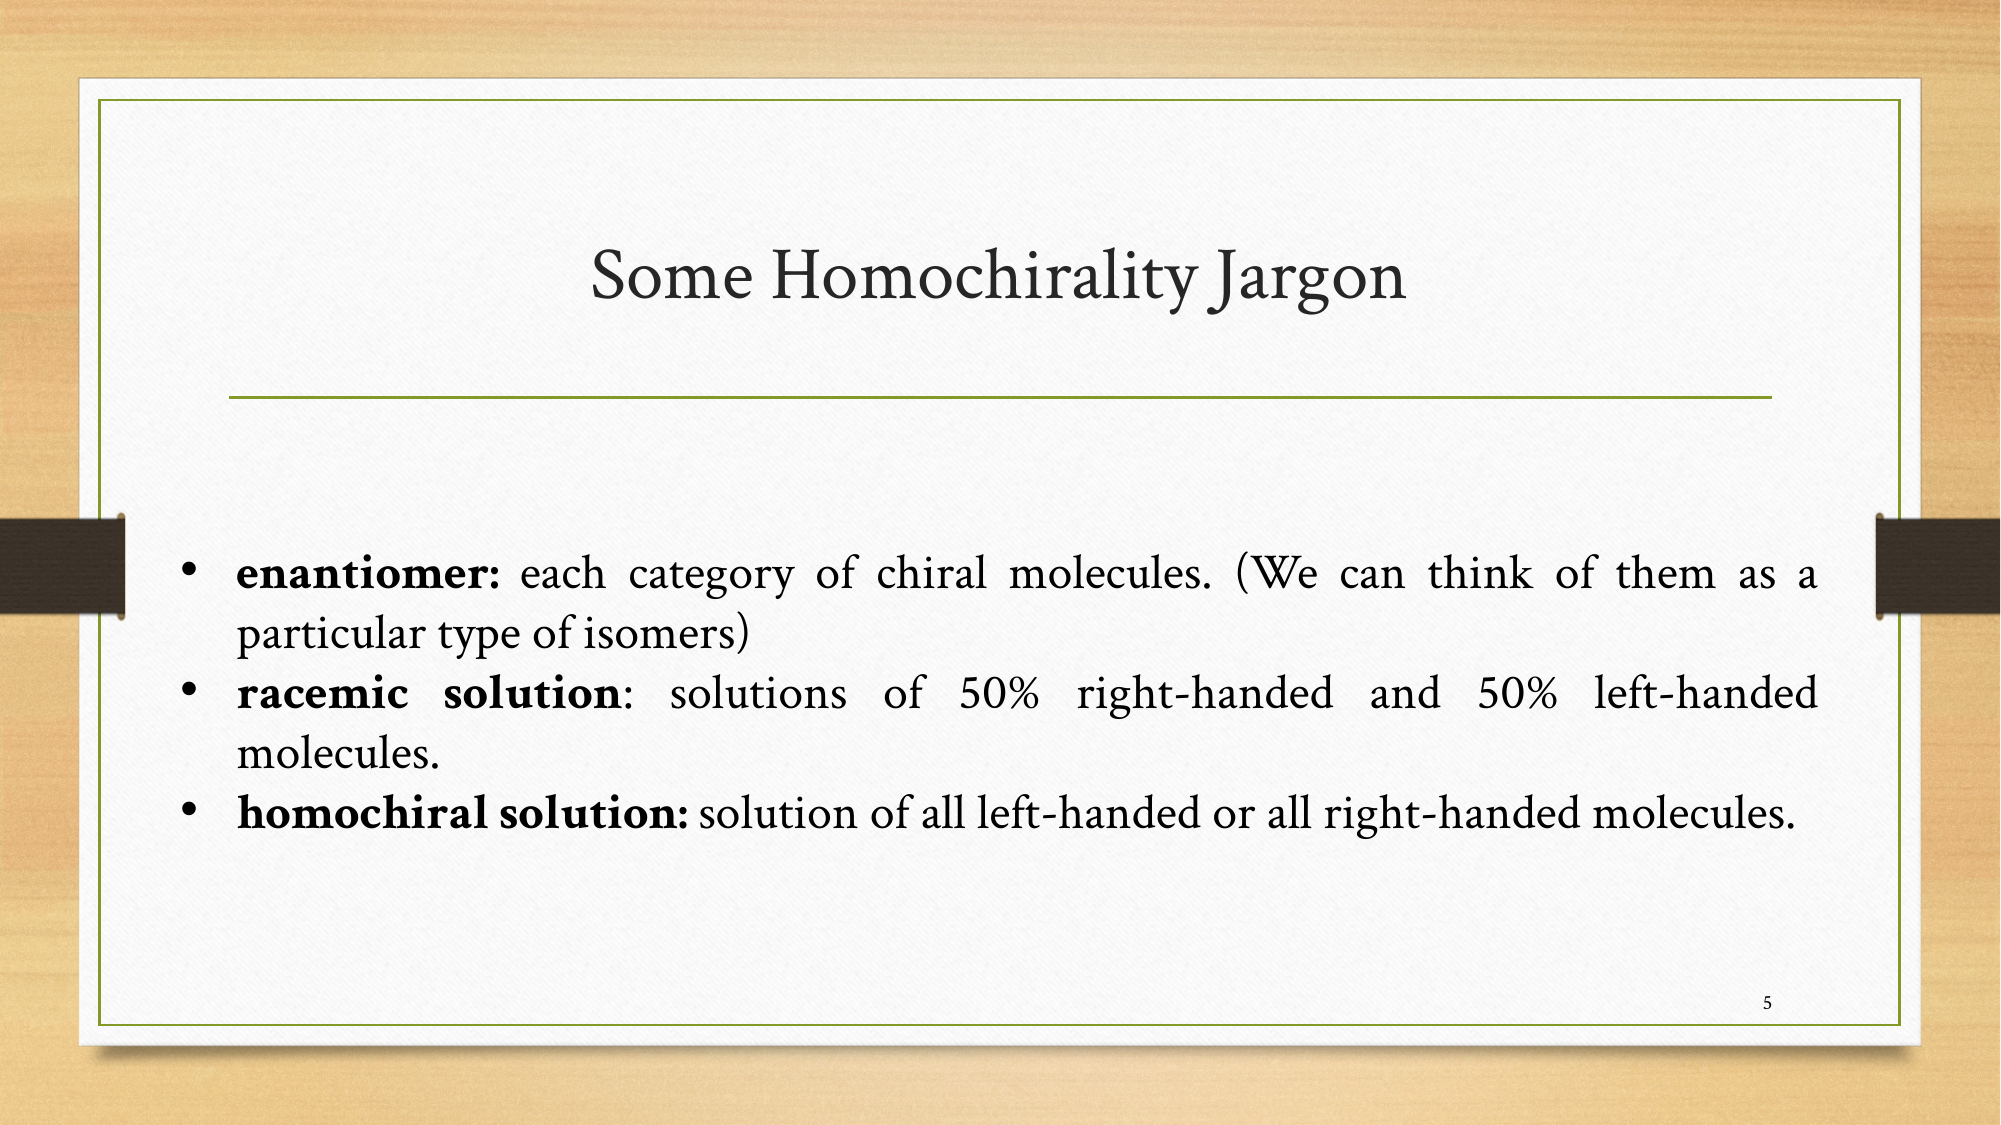

# Some Homochirality Jargon
enantiomer: each category of chiral molecules. (We can think of them as a particular type of isomers)
racemic solution: solutions of 50% right-handed and 50% left-handed molecules.
homochiral solution: solution of all left-handed or all right-handed molecules.

5